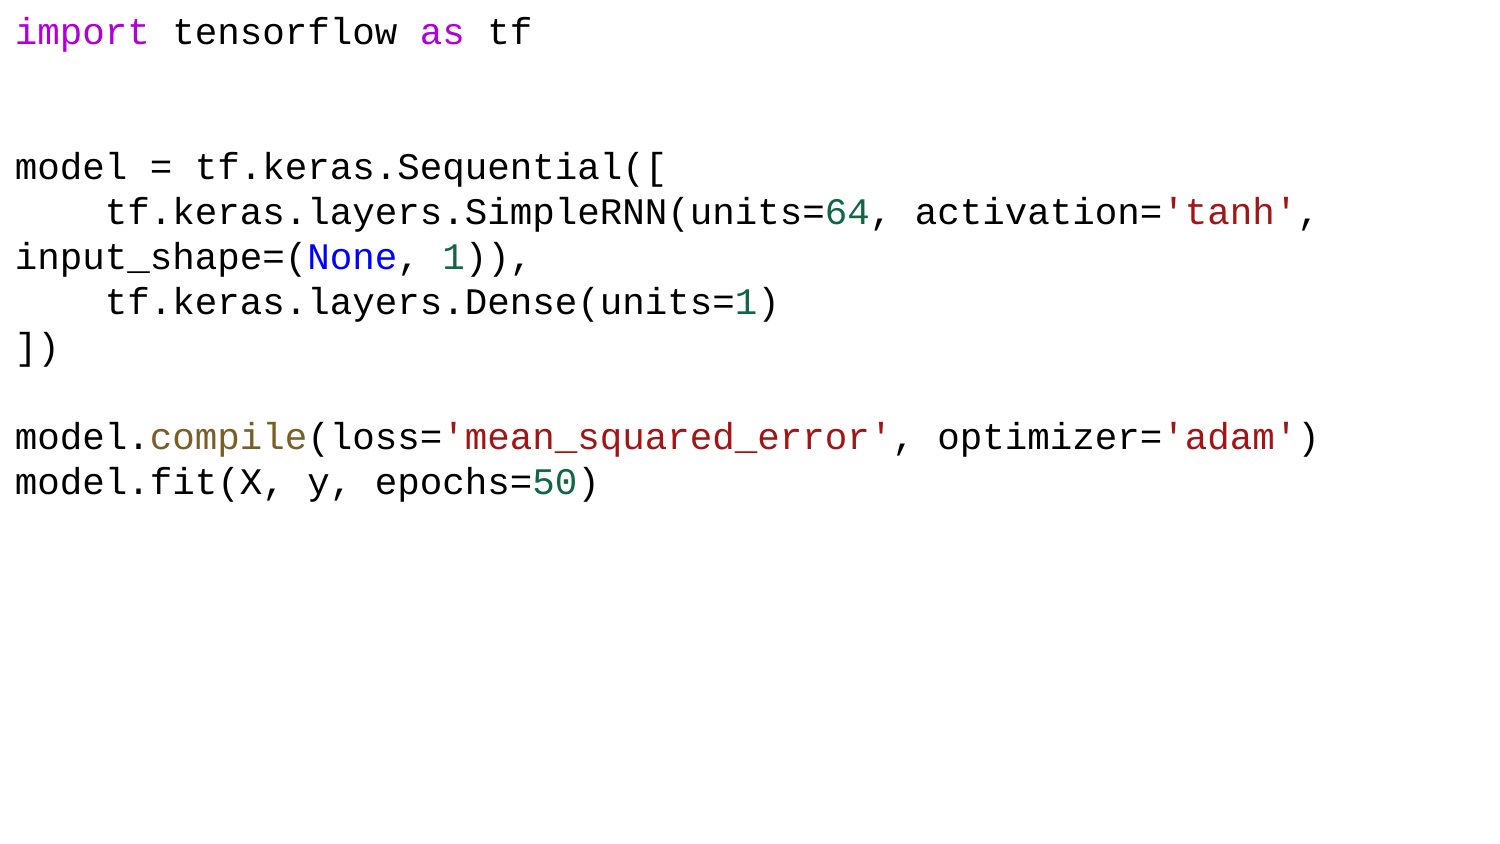

import tensorflow as tf
model = tf.keras.Sequential([
    tf.keras.layers.SimpleRNN(units=64, activation='tanh', input_shape=(None, 1)),
    tf.keras.layers.Dense(units=1)
])
model.compile(loss='mean_squared_error', optimizer='adam')
model.fit(X, y, epochs=50)